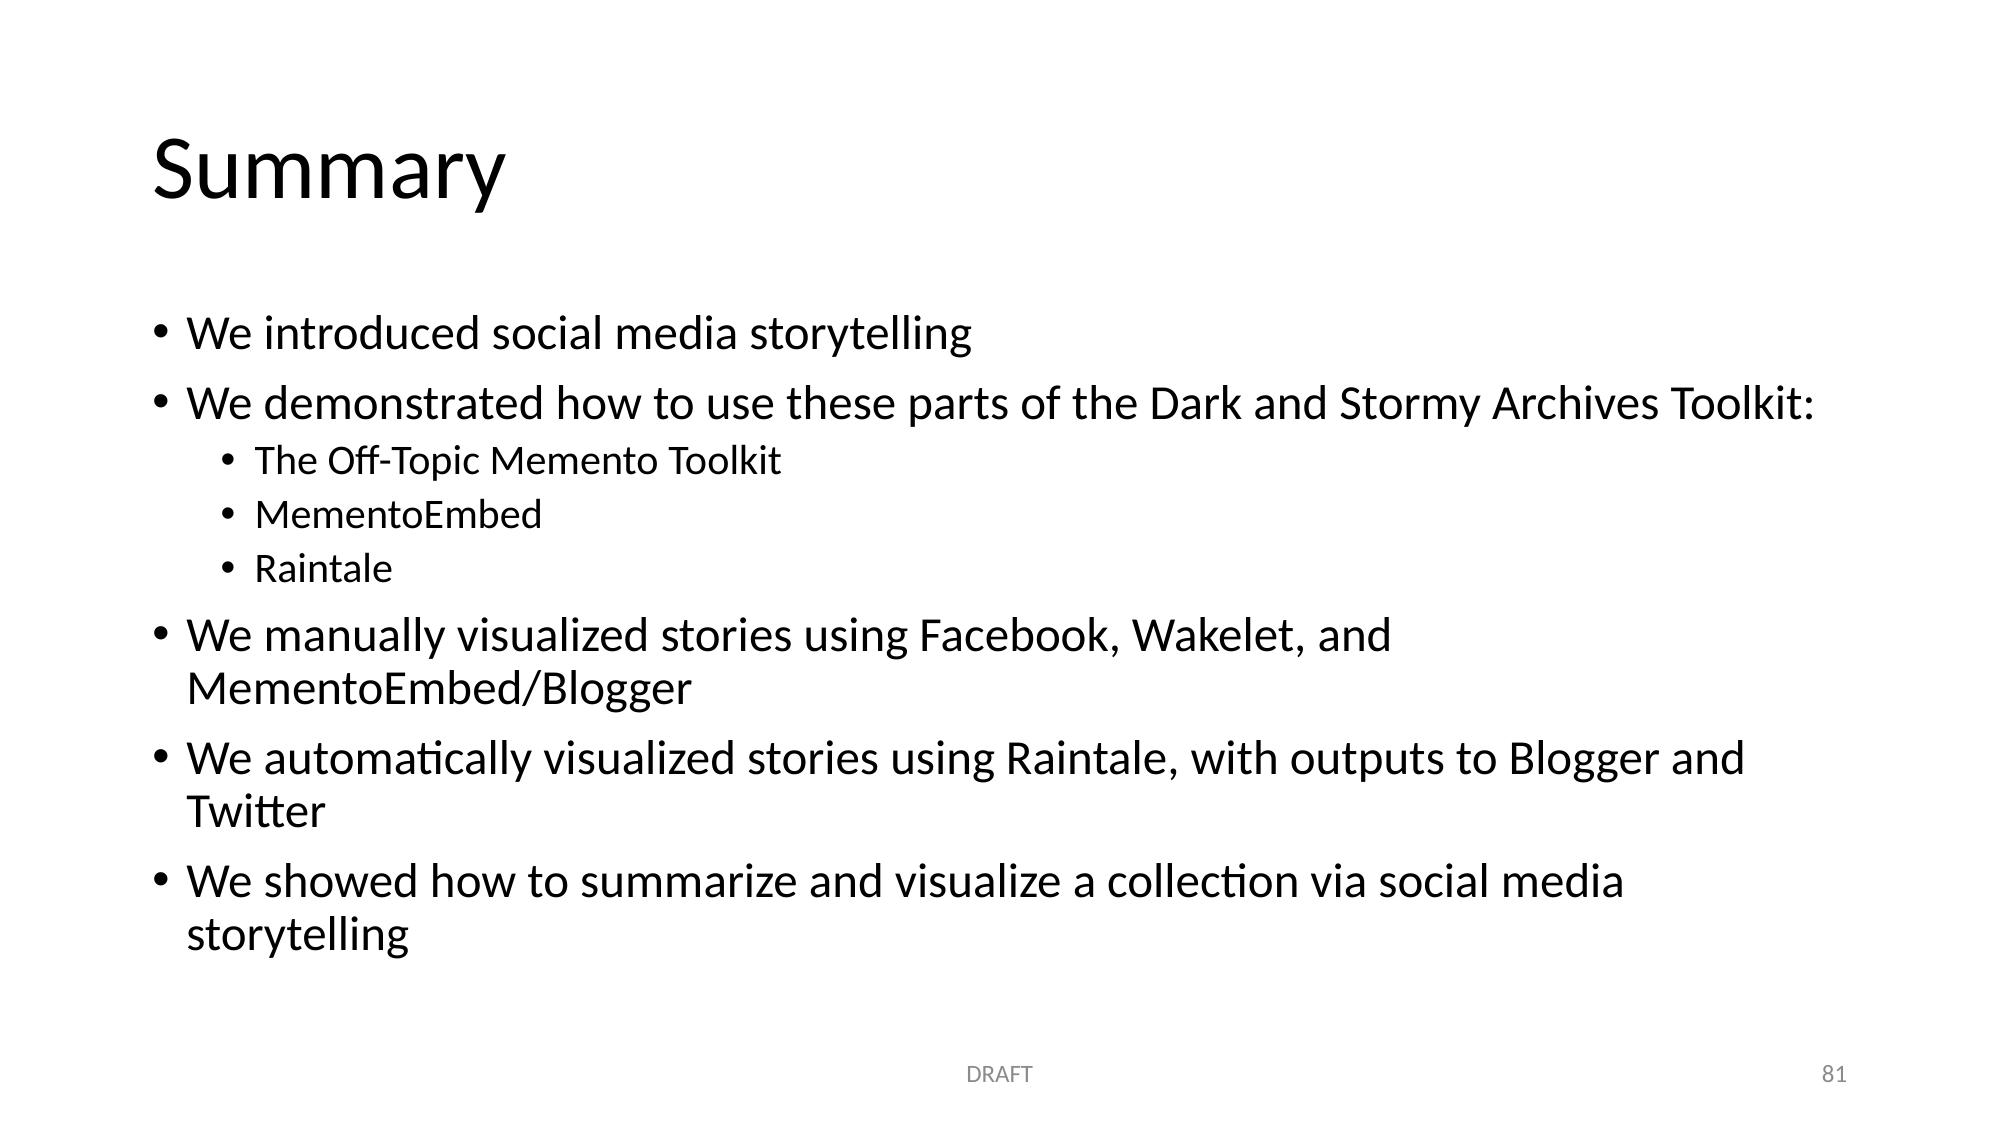

# Summary
We introduced social media storytelling
We demonstrated how to use these parts of the Dark and Stormy Archives Toolkit:
The Off-Topic Memento Toolkit
MementoEmbed
Raintale
We manually visualized stories using Facebook, Wakelet, and MementoEmbed/Blogger
We automatically visualized stories using Raintale, with outputs to Blogger and Twitter
We showed how to summarize and visualize a collection via social media storytelling
DRAFT
81